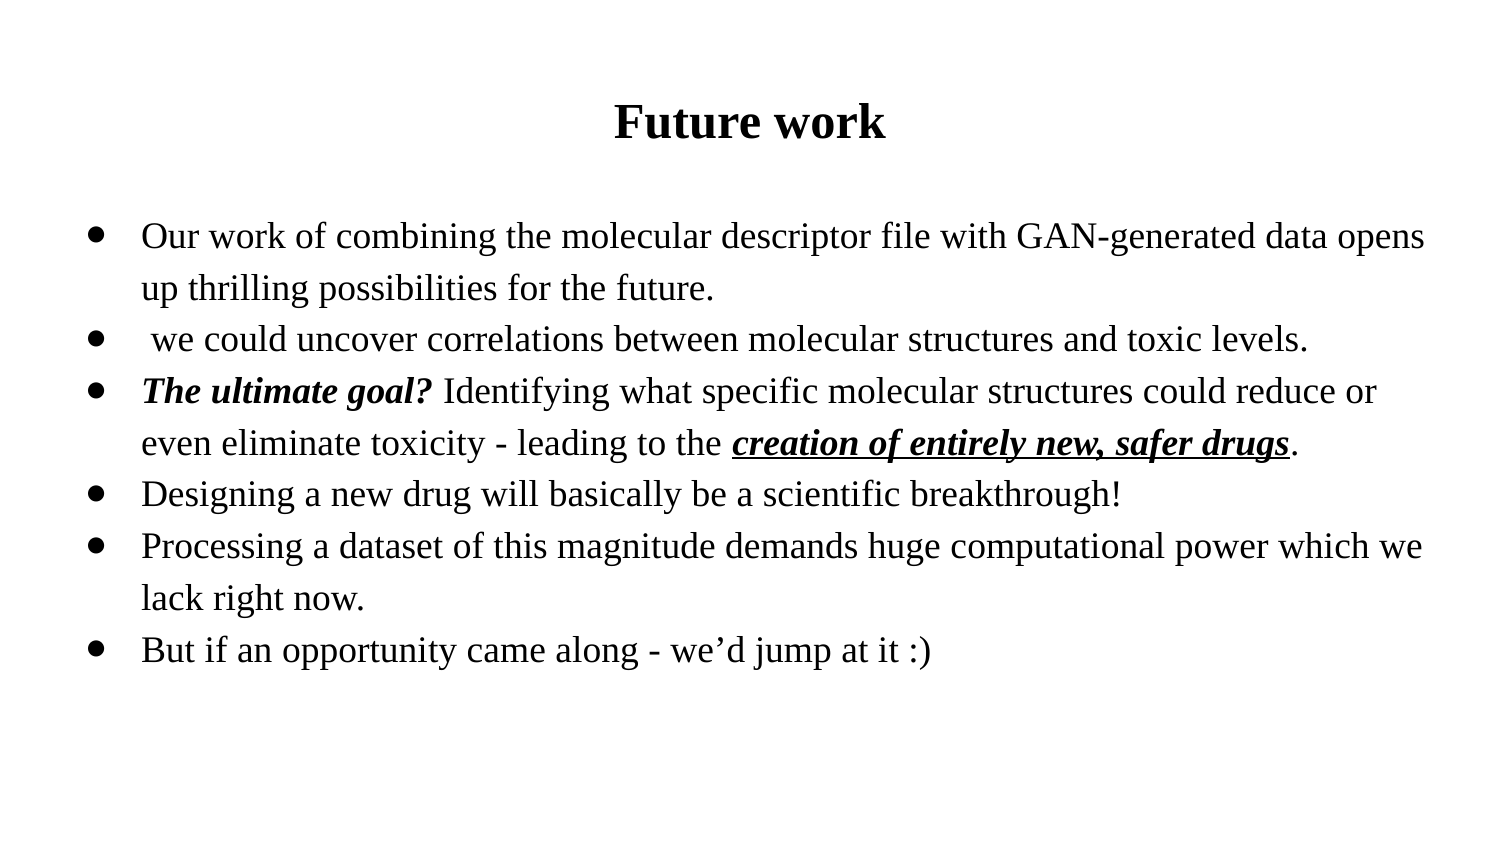

Future work
Our work of combining the molecular descriptor file with GAN-generated data opens up thrilling possibilities for the future.
 we could uncover correlations between molecular structures and toxic levels.
The ultimate goal? Identifying what specific molecular structures could reduce or even eliminate toxicity - leading to the creation of entirely new, safer drugs.
Designing a new drug will basically be a scientific breakthrough!
Processing a dataset of this magnitude demands huge computational power which we lack right now.
But if an opportunity came along - we’d jump at it :)